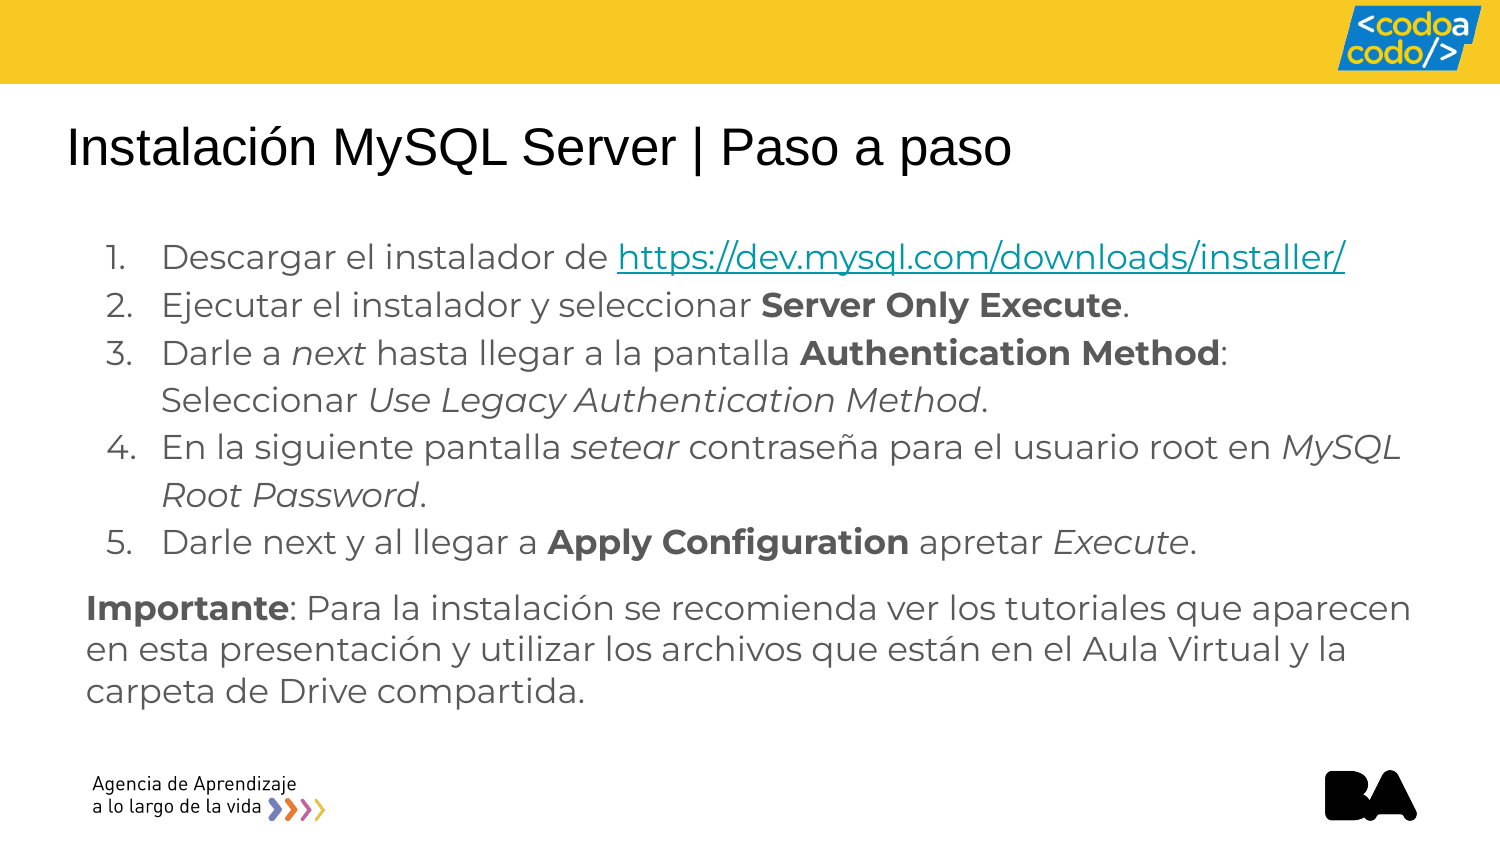

# Instalación MySQL Server | Paso a paso
Descargar el instalador de https://dev.mysql.com/downloads/installer/
Ejecutar el instalador y seleccionar Server Only Execute.
Darle a next hasta llegar a la pantalla Authentication Method: Seleccionar Use Legacy Authentication Method.
En la siguiente pantalla setear contraseña para el usuario root en MySQL Root Password.
Darle next y al llegar a Apply Configuration apretar Execute.
Importante: Para la instalación se recomienda ver los tutoriales que aparecen en esta presentación y utilizar los archivos que están en el Aula Virtual y la carpeta de Drive compartida.